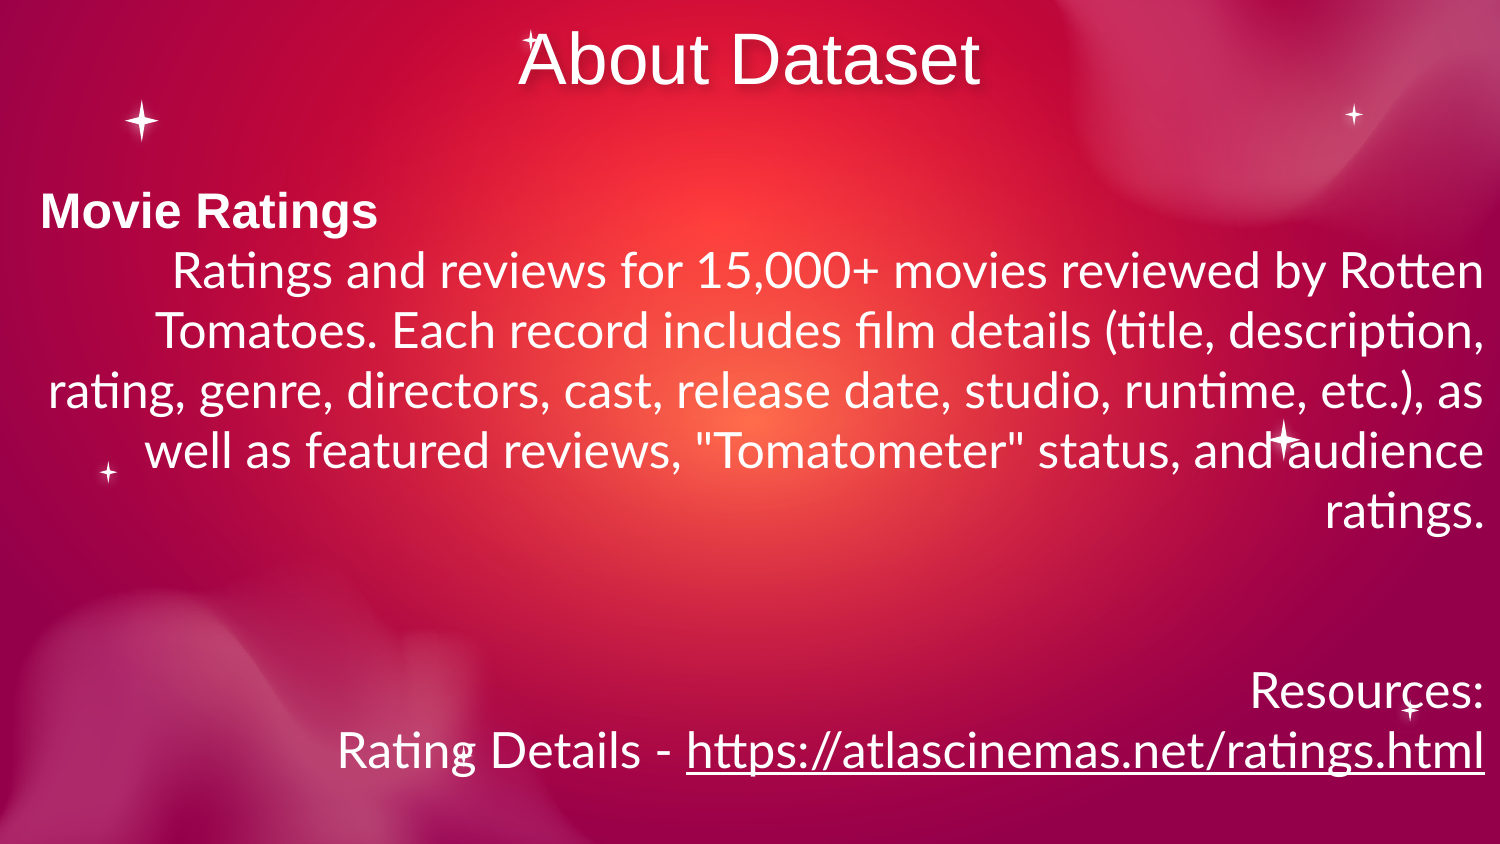

# About Dataset
Movie Ratings
 Ratings and reviews for 15,000+ movies reviewed by Rotten Tomatoes. Each record includes film details (title, description, rating, genre, directors, cast, release date, studio, runtime, etc.), as well as featured reviews, "Tomatometer" status, and audience ratings.

Resources:
Rating Details - https://atlascinemas.net/ratings.html